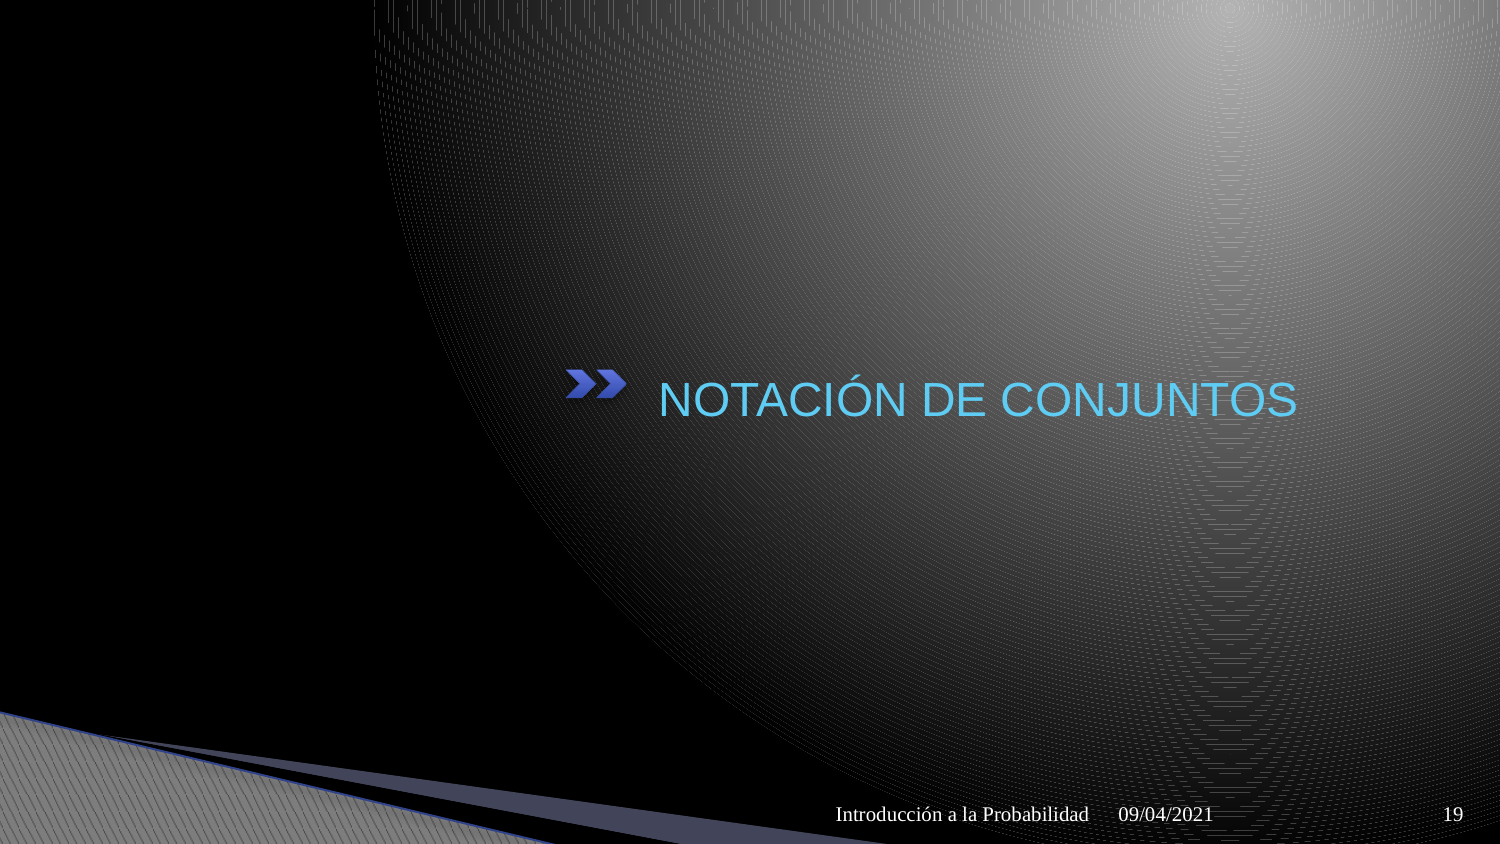

#
NOTACIÓN DE CONJUNTOS
Introducción a la Probabilidad
09/04/2021
19